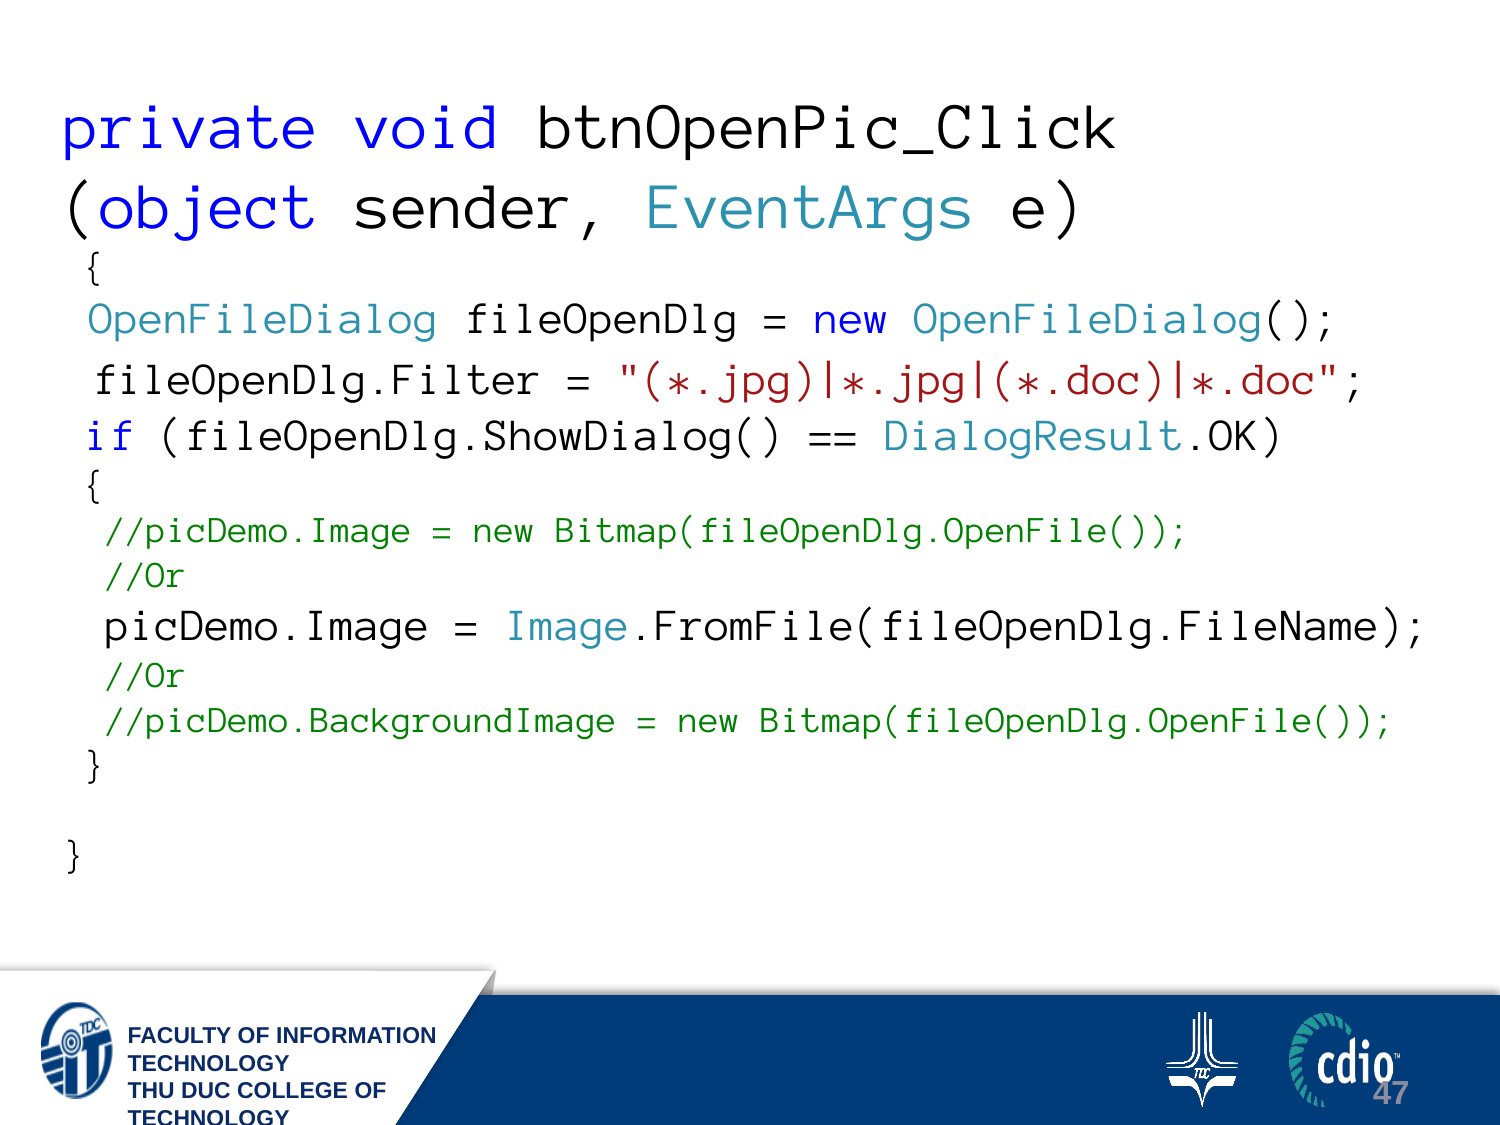

private void btnOpenPic_Click
(object sender, EventArgs e)
 {
 OpenFileDialog fileOpenDlg = new OpenFileDialog();
 fileOpenDlg.Filter = "(*.jpg)|*.jpg|(*.doc)|*.doc";
 if (fileOpenDlg.ShowDialog() == DialogResult.OK)
 {
  //picDemo.Image = new Bitmap(fileOpenDlg.OpenFile());
  //Or
  picDemo.Image = Image.FromFile(fileOpenDlg.FileName);
  //Or
  //picDemo.BackgroundImage = new Bitmap(fileOpenDlg.OpenFile());
 }

}
47